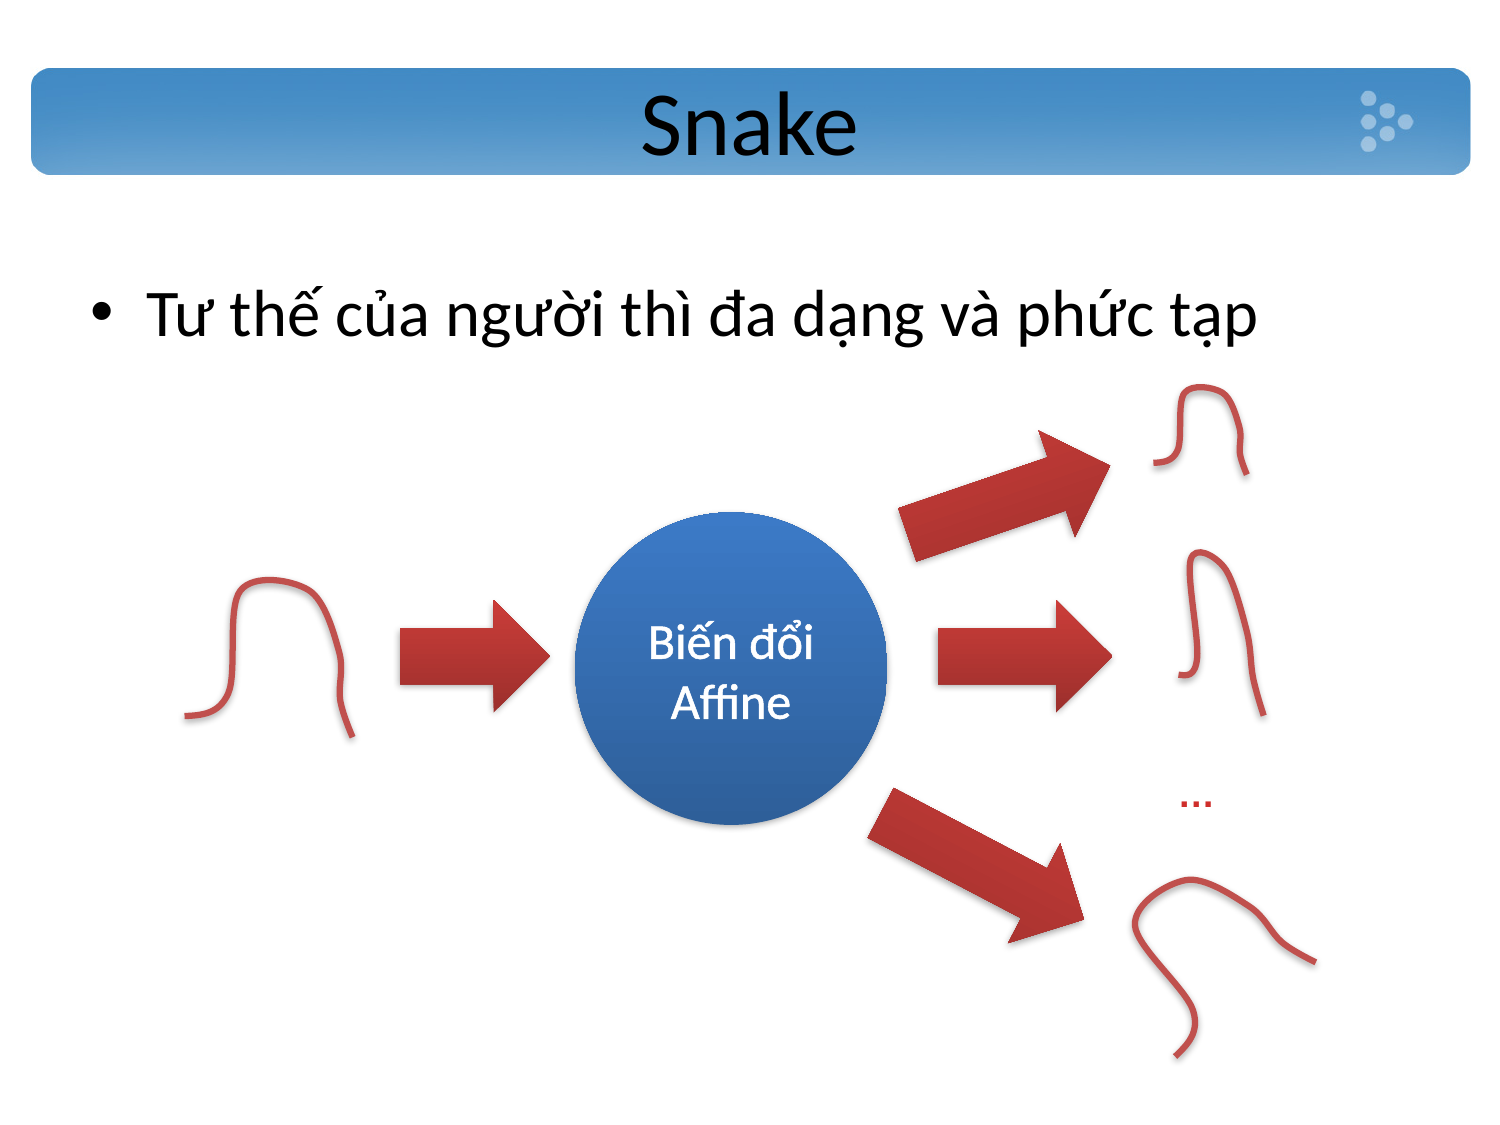

# Snake
Tư thế của người thì đa dạng và phức tạp

Biến đổi Affine

…